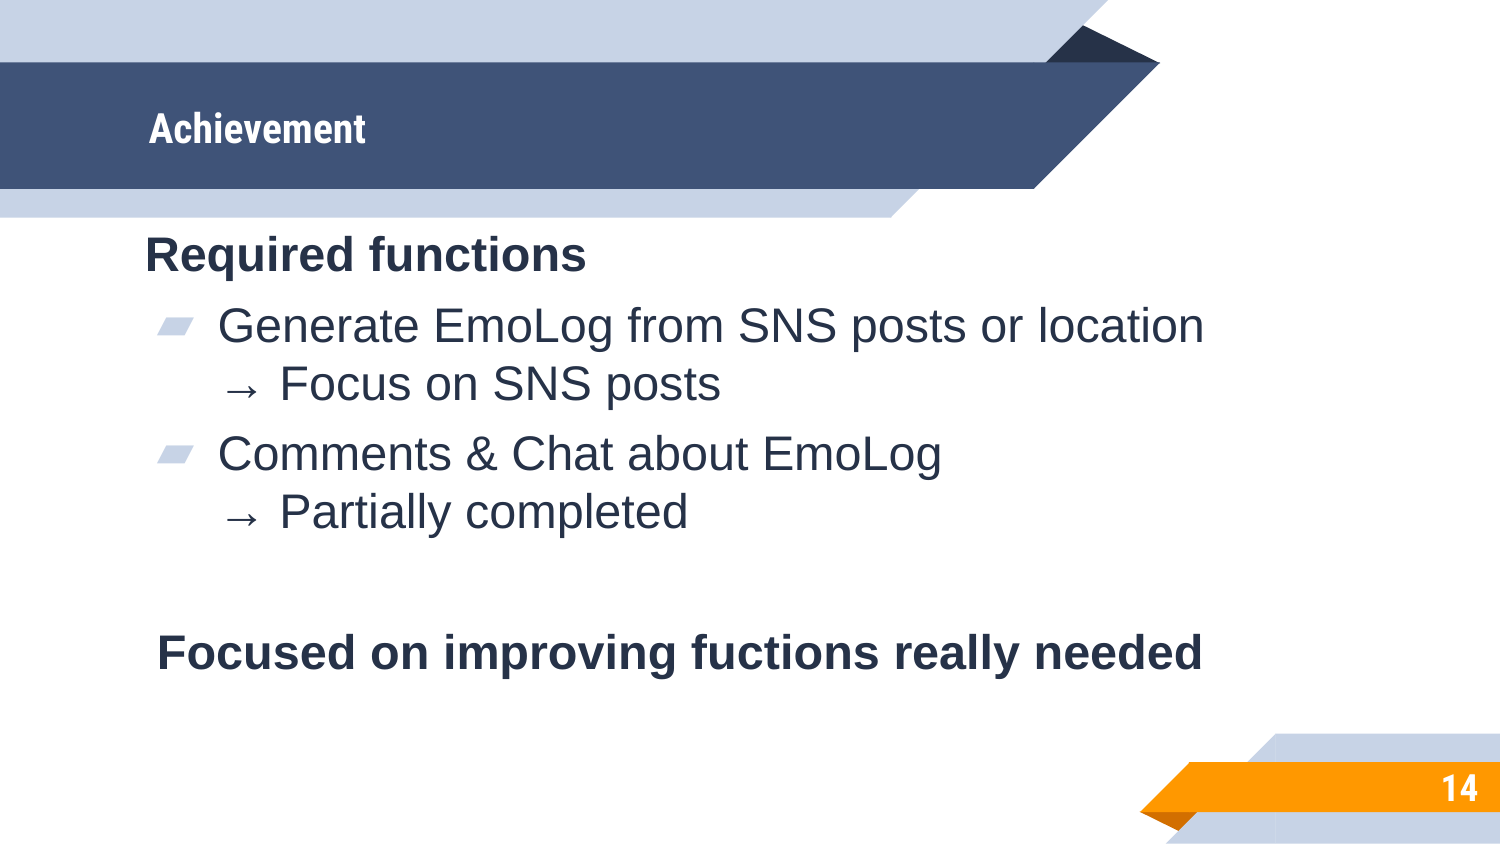

# Achievement
Required functions
Generate EmoLog from SNS posts or location
→ Focus on SNS posts
Comments & Chat about EmoLog
→ Partially completed

Focused on improving fuctions really needed
14